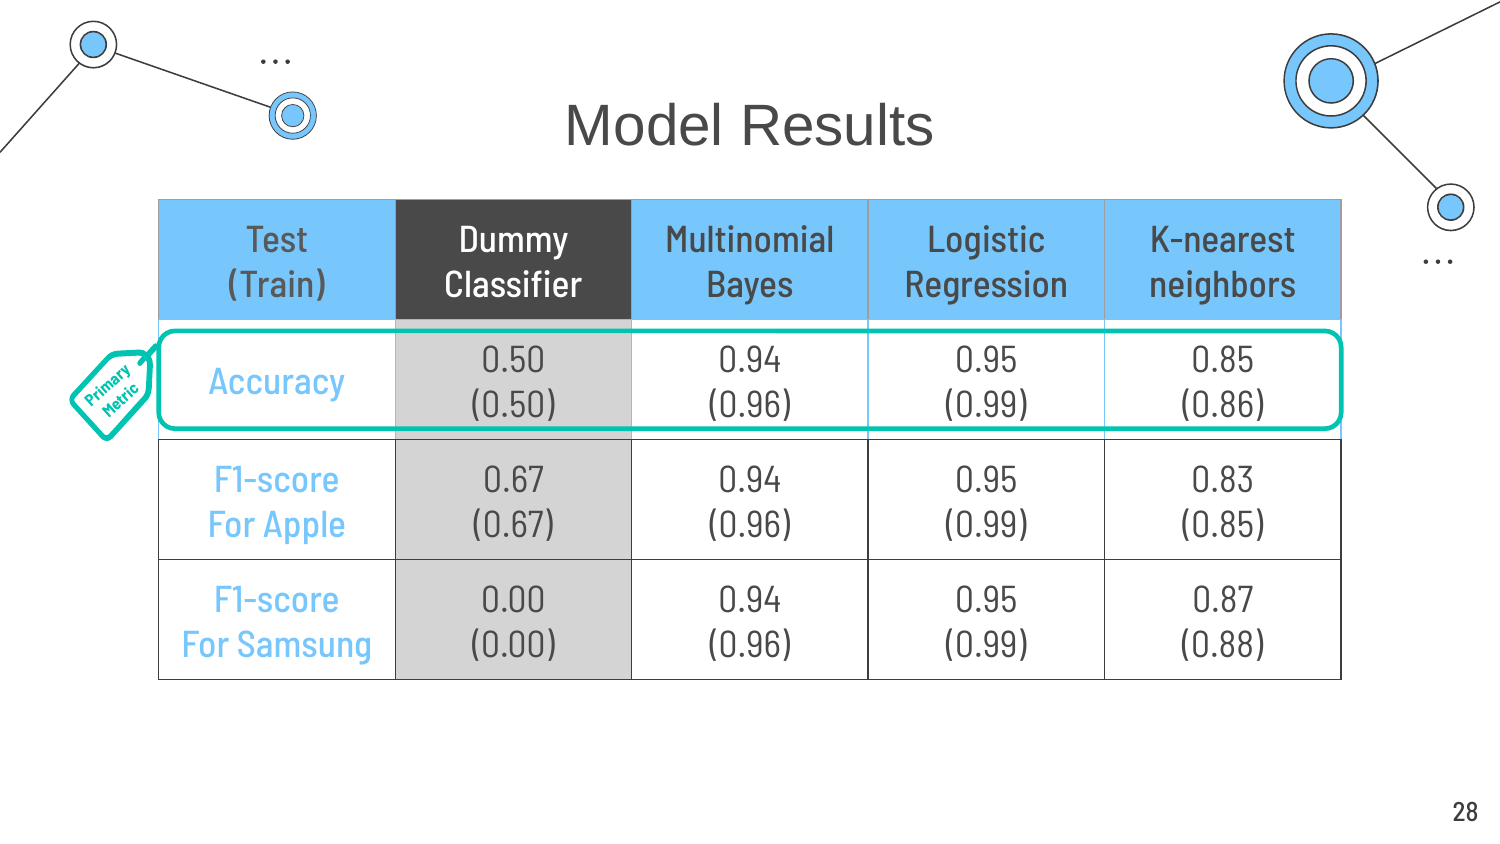

# Model Results
| Test (Train) | Dummy Classifier | Multinomial Bayes | Logistic Regression | K-nearest neighbors |
| --- | --- | --- | --- | --- |
| Accuracy | 0.50 (0.50) | 0.94 (0.96) | 0.95 (0.99) | 0.85 (0.86) |
| F1-score For Apple | 0.67 (0.67) | 0.94 (0.96) | 0.95 (0.99) | 0.83 (0.85) |
| F1-score For Samsung | 0.00 (0.00) | 0.94 (0.96) | 0.95 (0.99) | 0.87 (0.88) |

Primary Metric
28